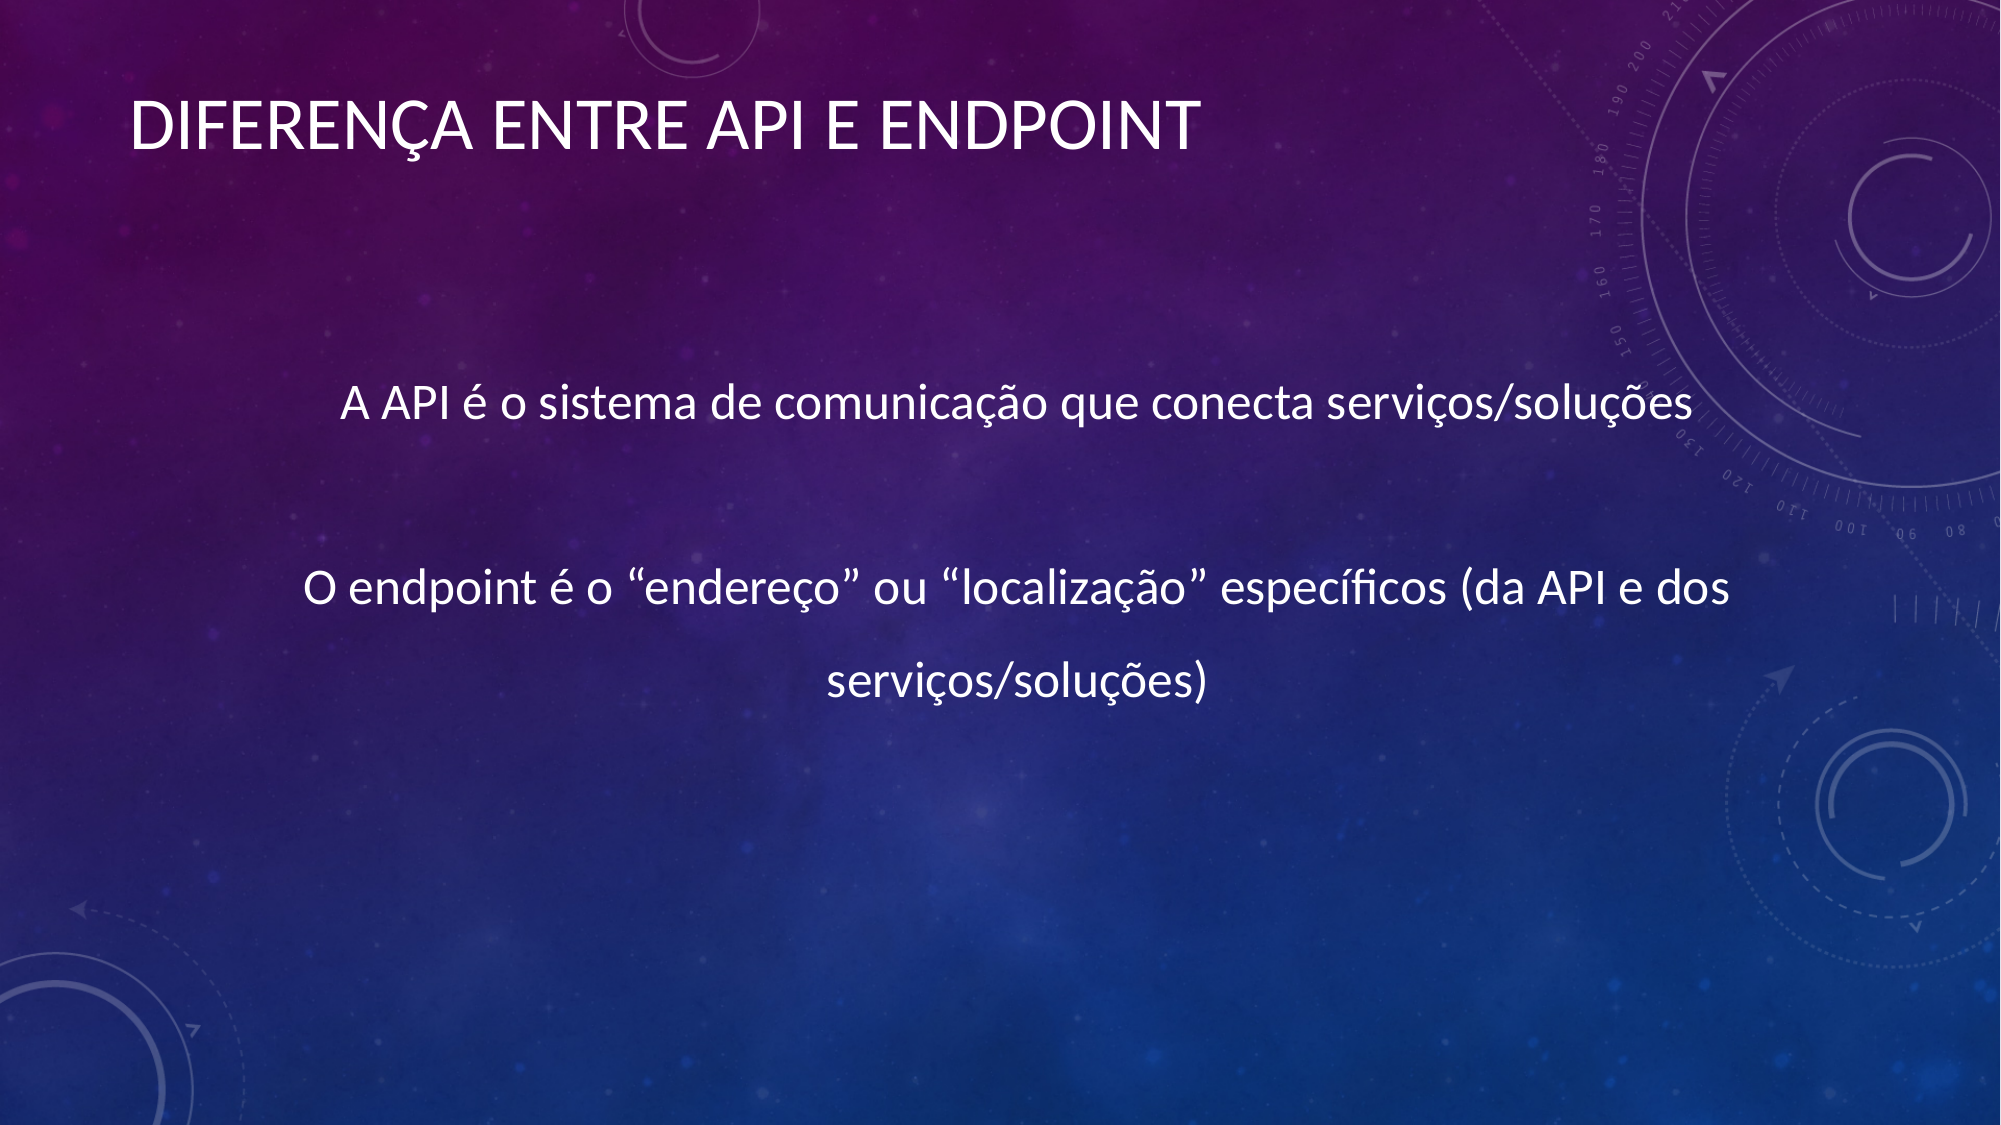

# Diferença entre API e Endpoint
A API é o sistema de comunicação que conecta serviços/soluções

O endpoint é o “endereço” ou “localização” específicos (da API e dos serviços/soluções)